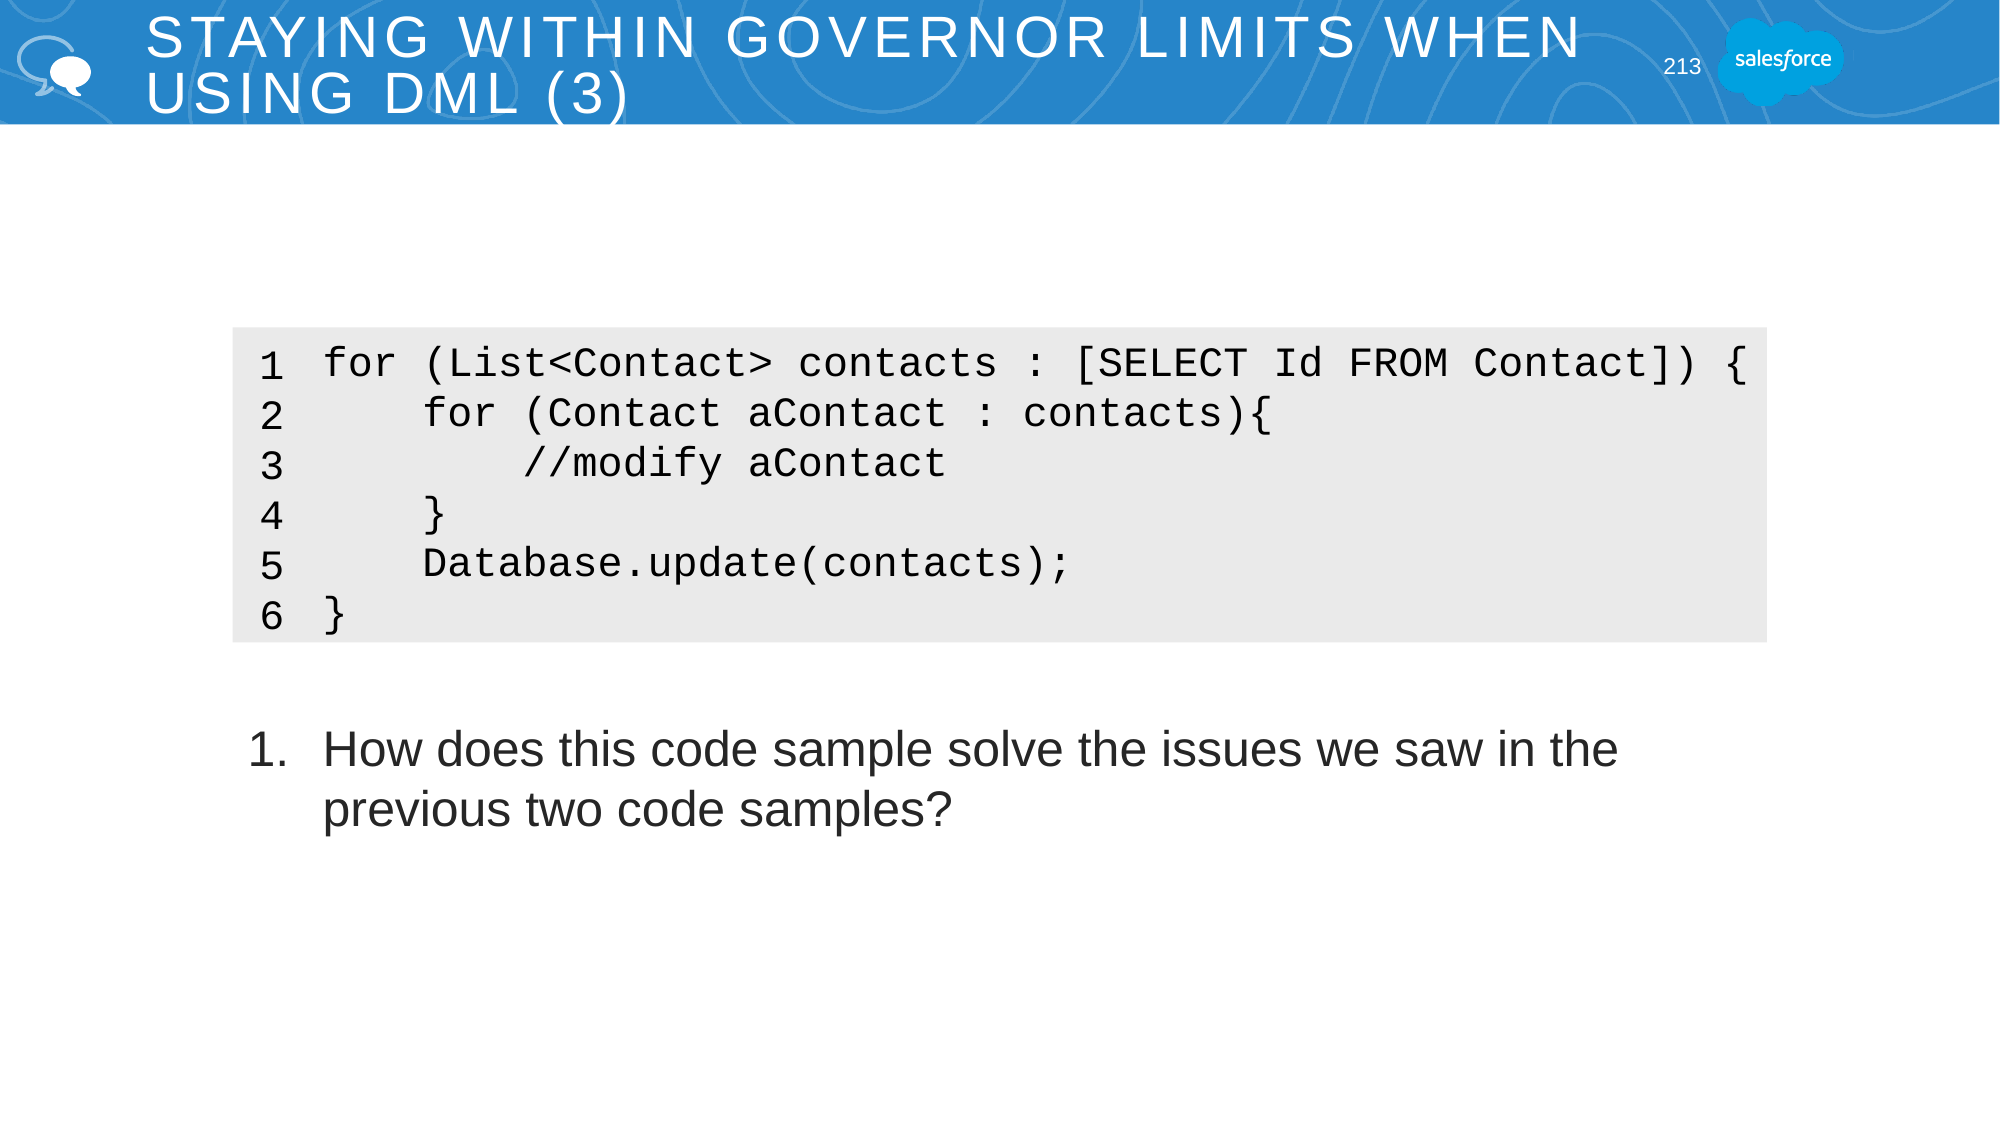

# Staying Within Governor Limits When Using DML (3)
213
for (List<Contact> contacts : [SELECT Id FROM Contact]) {
    for (Contact aContact : contacts){
        //modify aContact
    }
    Database.update(contacts);
}
1
2
3
4
56
How does this code sample solve the issues we saw in the previous two code samples?